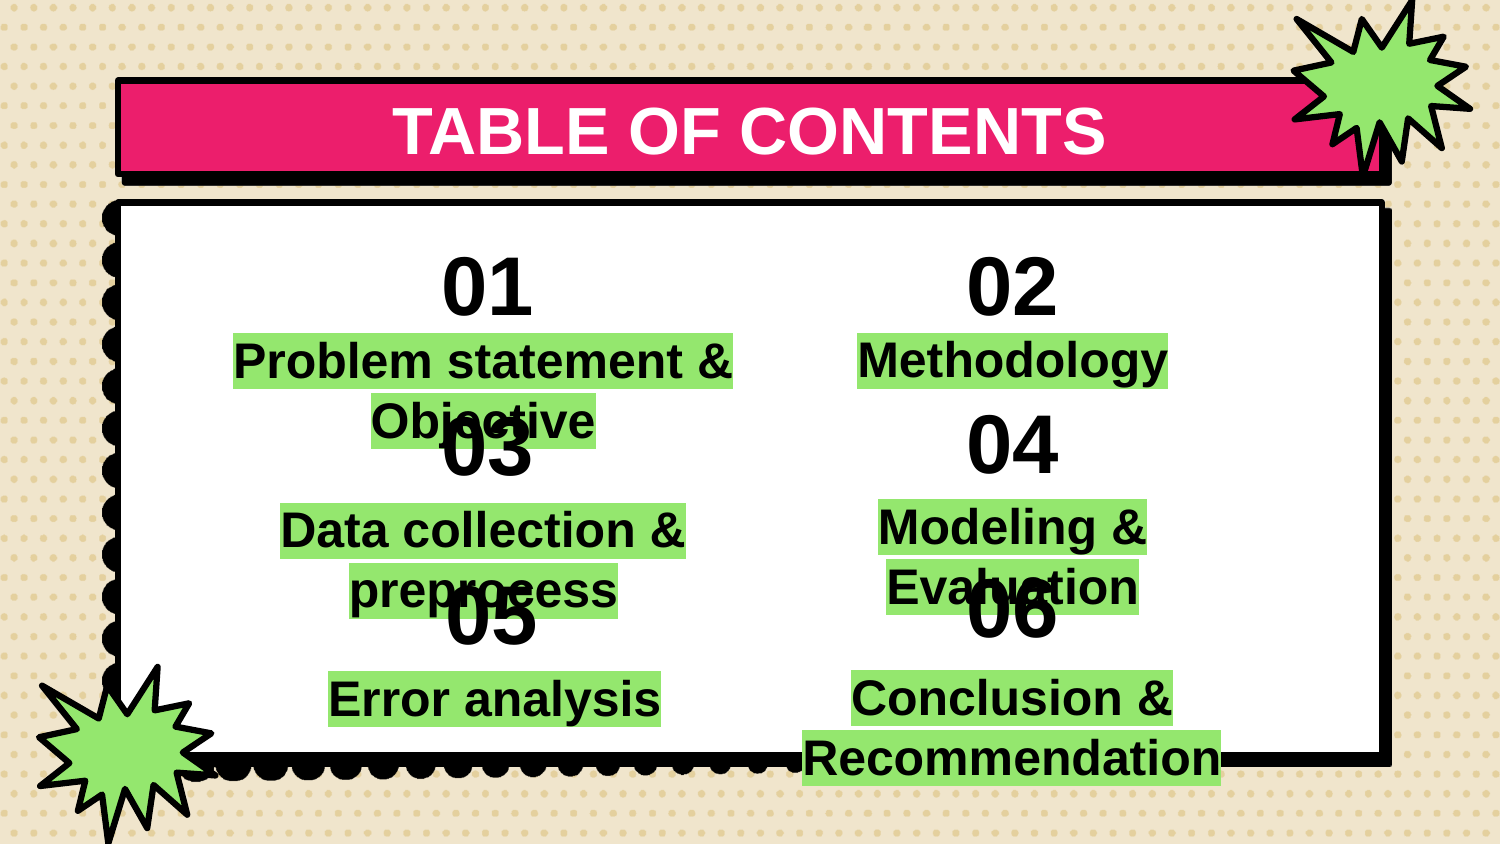

# TABLE OF CONTENTS
01
02
Methodology
Problem statement & Objective

04
03
Modeling & Evaluation
Data collection & preprocess
06
05

Conclusion & Recommendation
Error analysis